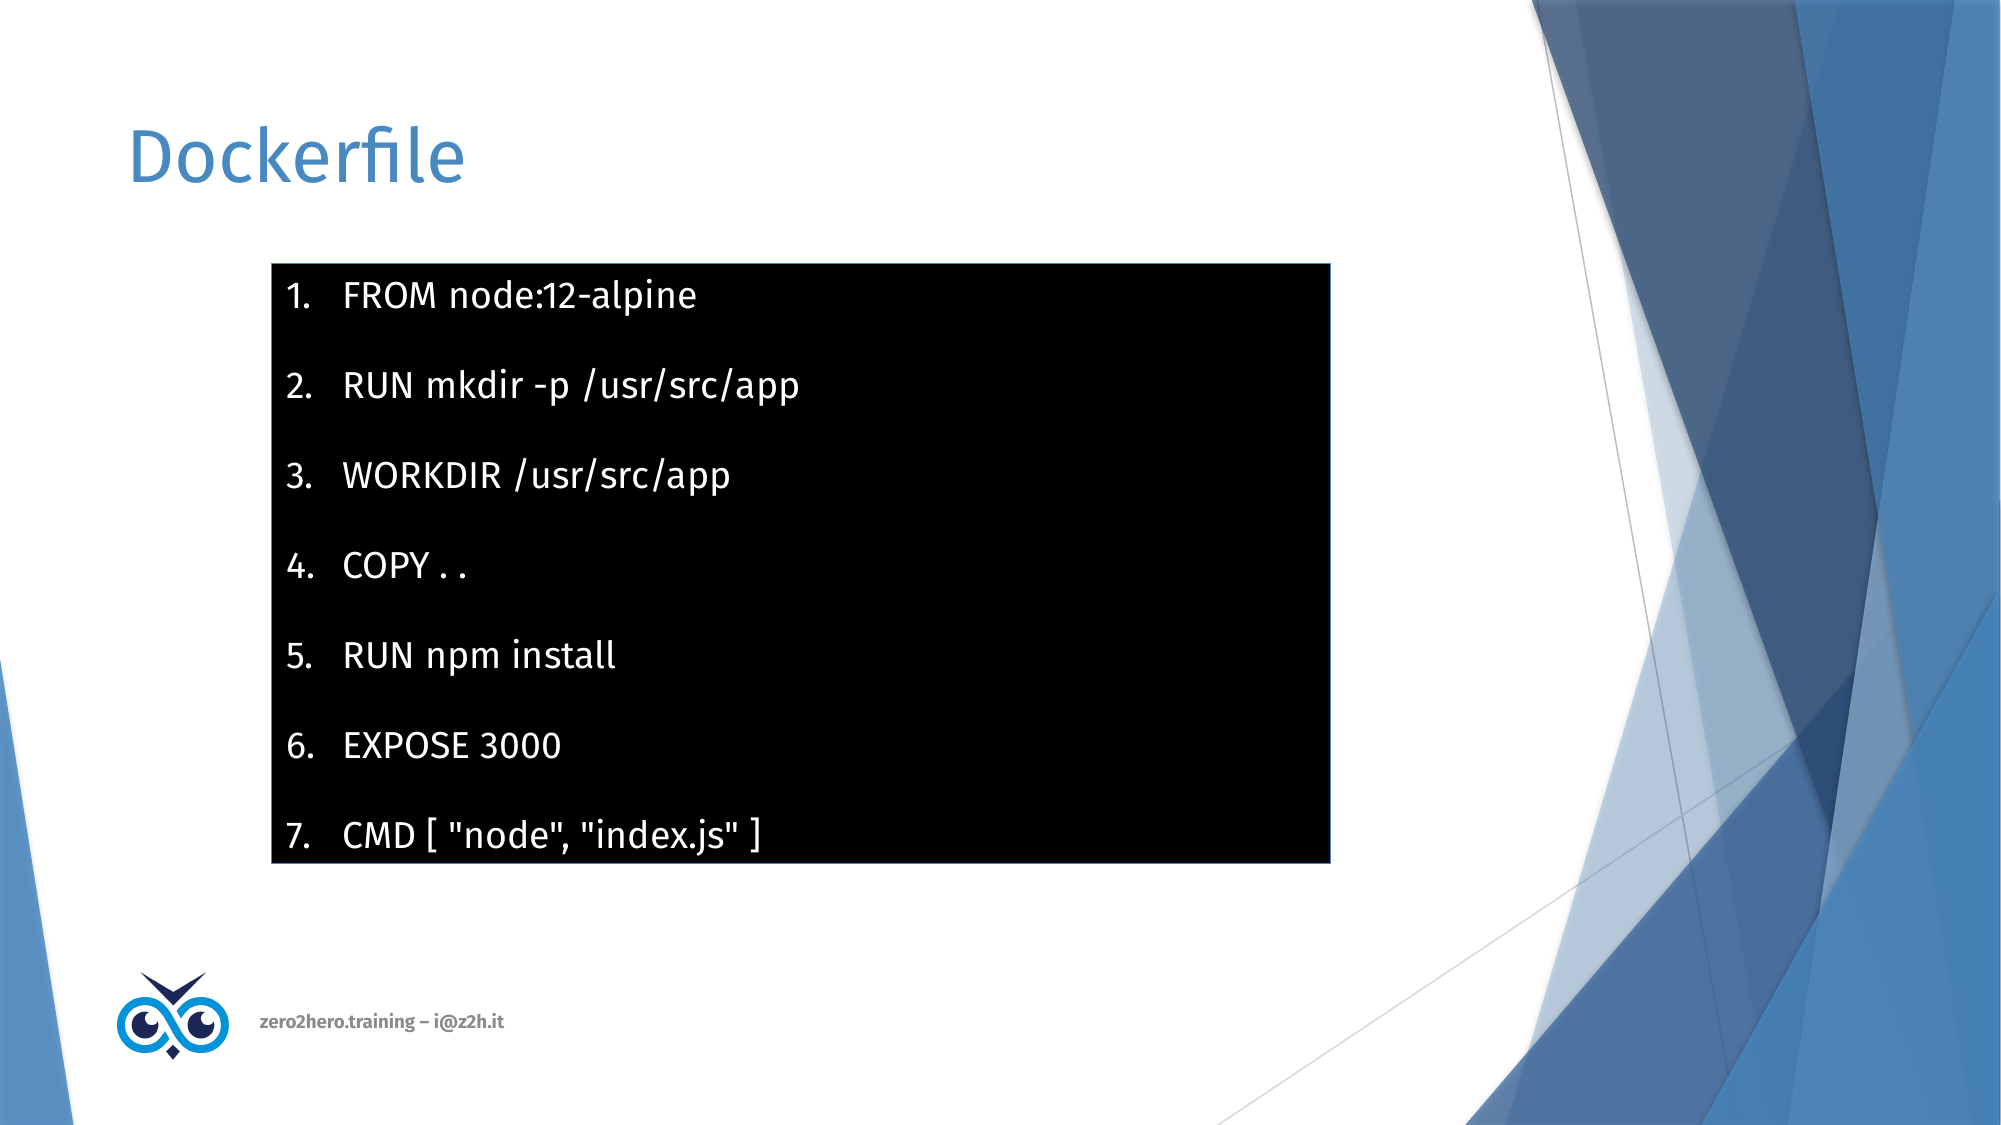

# Dockerfile
FROM node:12-alpine

RUN mkdir -p /usr/src/app

WORKDIR /usr/src/app

COPY . .

RUN npm install

EXPOSE 3000

CMD [ "node", "index.js" ]
zero2hero.training – i@z2h.it